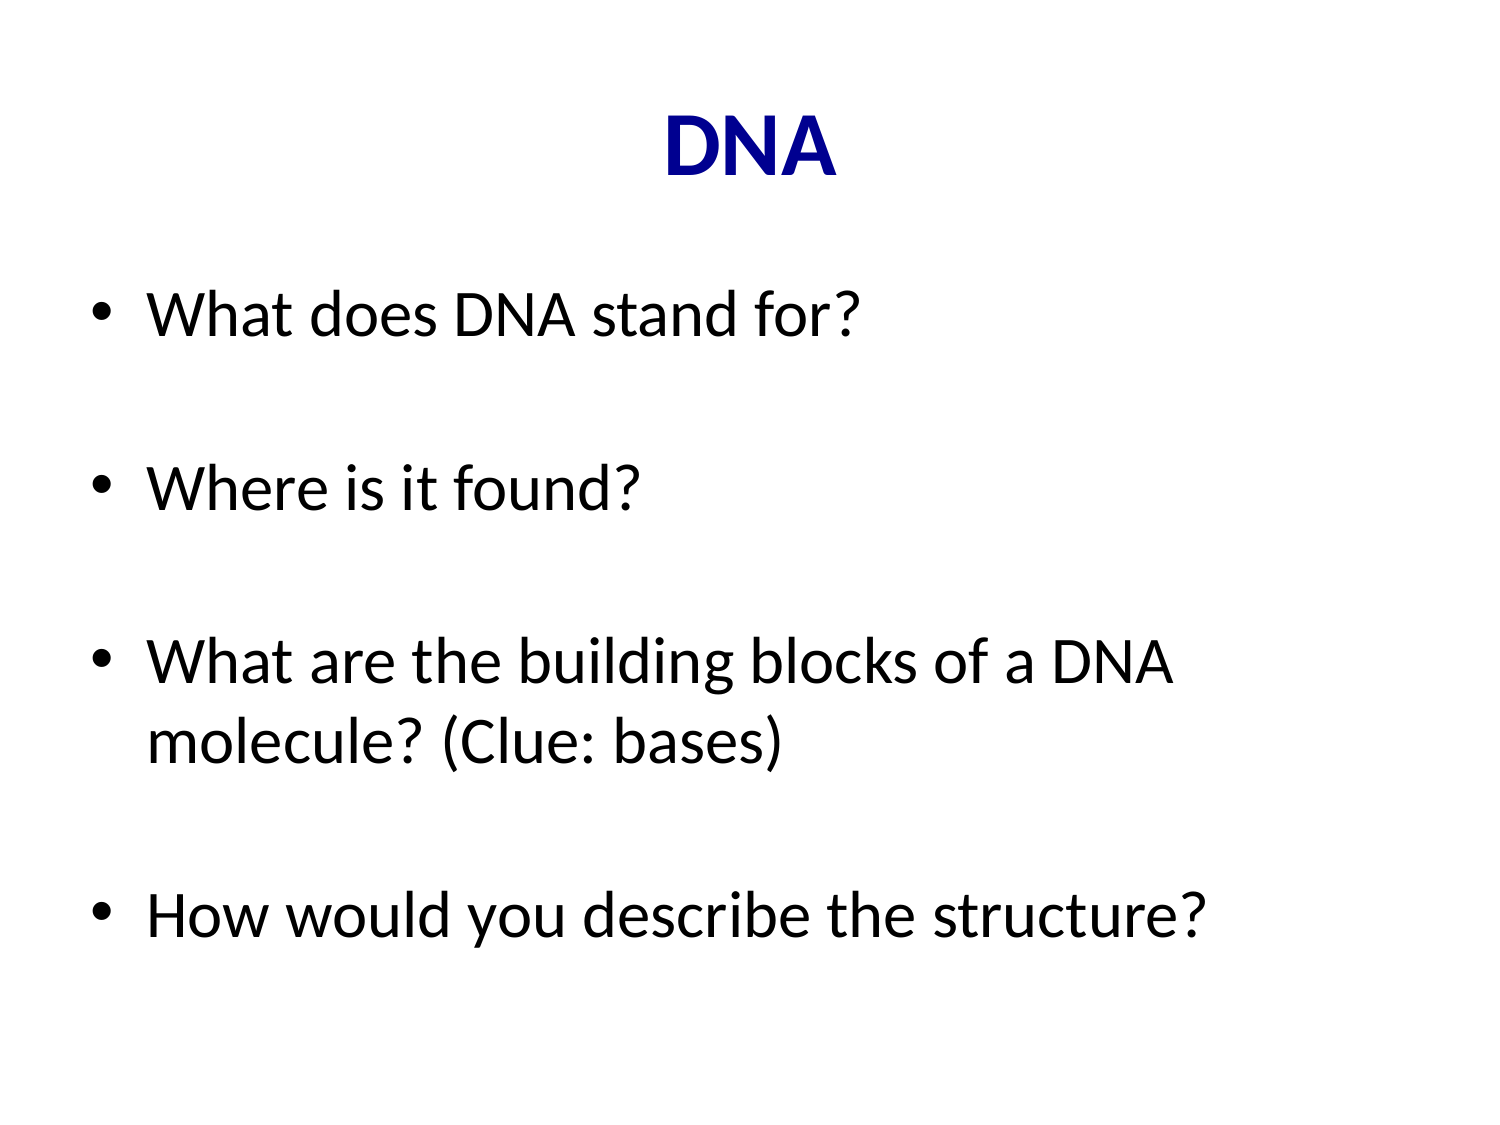

# DNA
What does DNA stand for?
Where is it found?
What are the building blocks of a DNA molecule? (Clue: bases)
How would you describe the structure?